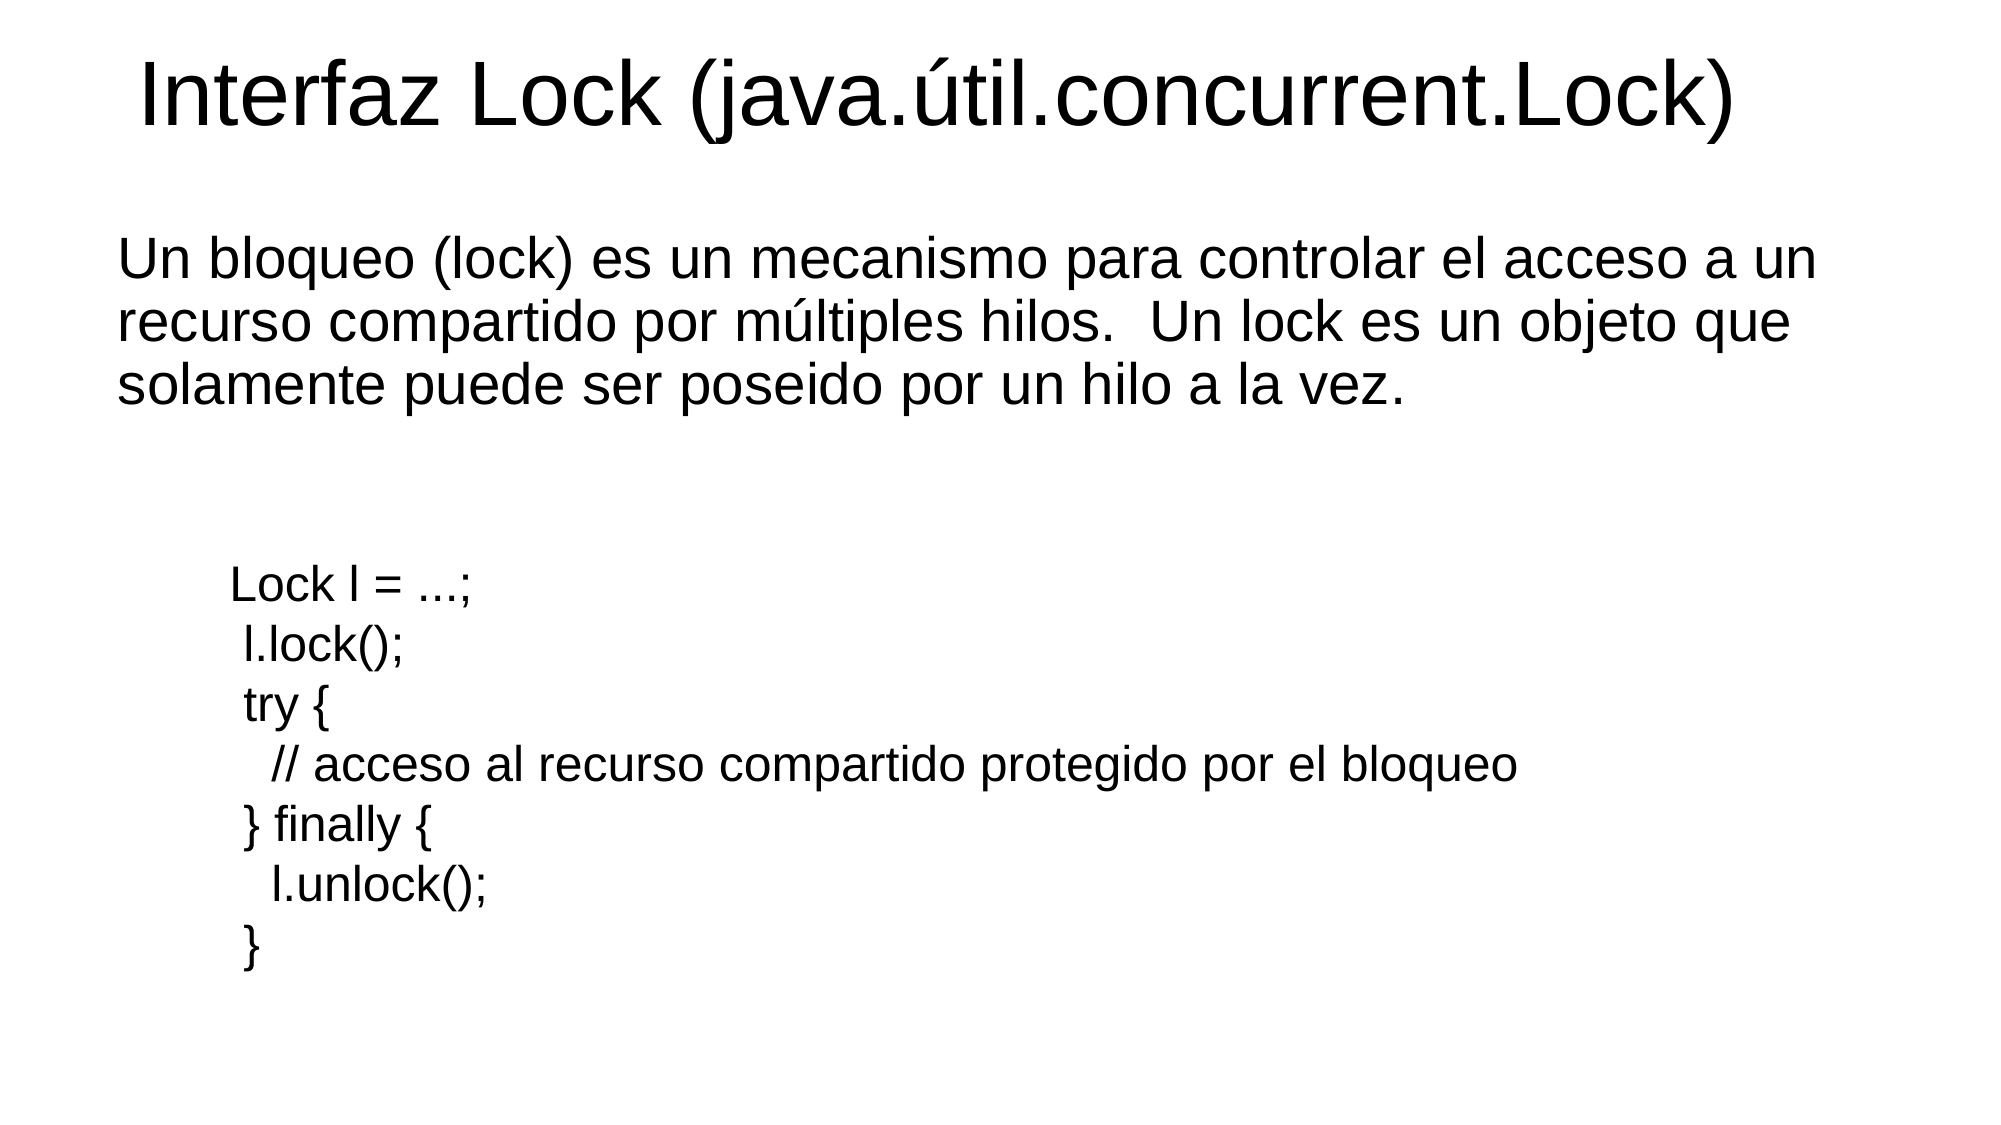

Interfaz Lock (java.útil.concurrent.Lock)
Un bloqueo (lock) es un mecanismo para controlar el acceso a un recurso compartido por múltiples hilos.  Un lock es un objeto que solamente puede ser poseido por un hilo a la vez.
Lock l = ...;
 l.lock();
 try {
   // acceso al recurso compartido protegido por el bloqueo
 } finally {
   l.unlock();
 }